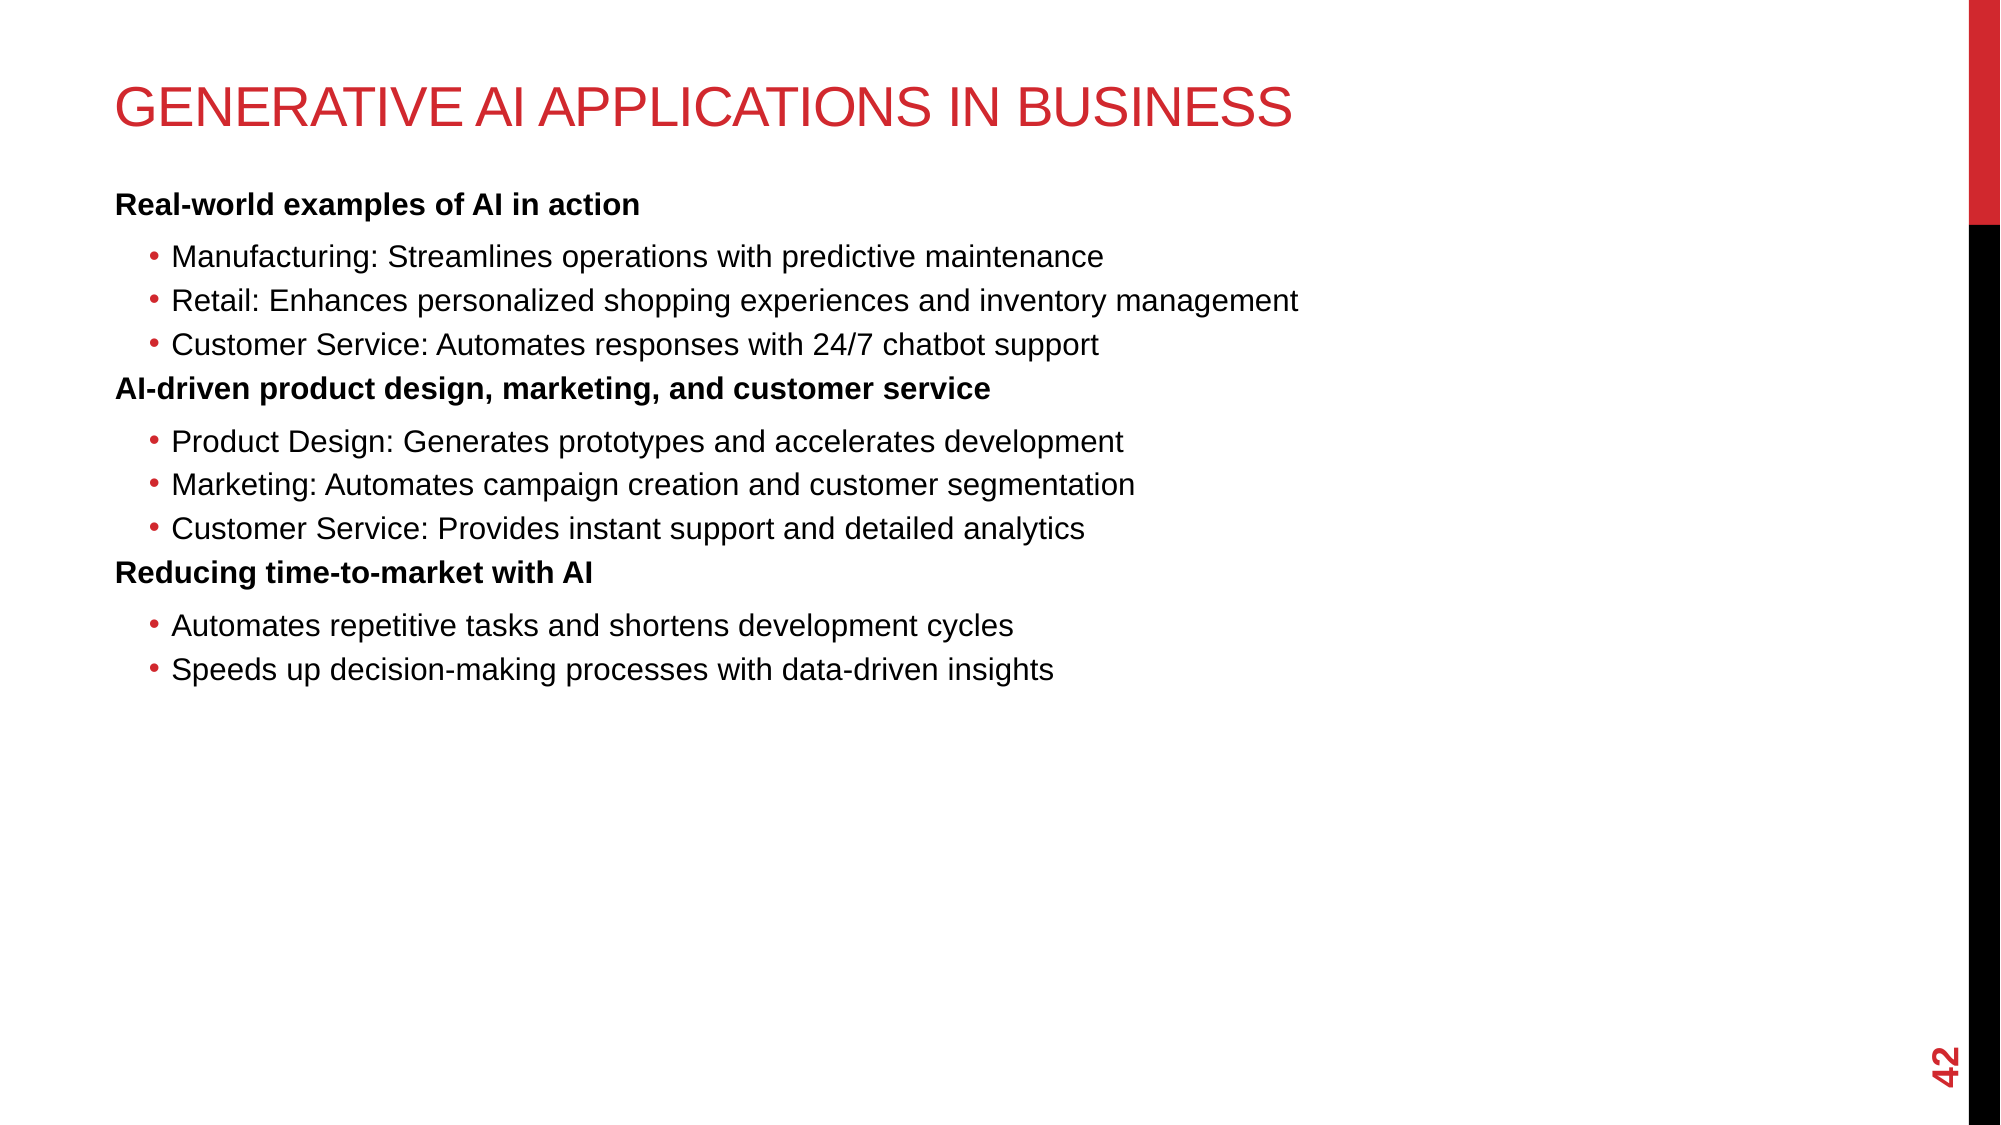

# Generative AI Applications in Business
Real-world examples of AI in action
Manufacturing: Streamlines operations with predictive maintenance
Retail: Enhances personalized shopping experiences and inventory management
Customer Service: Automates responses with 24/7 chatbot support
AI-driven product design, marketing, and customer service
Product Design: Generates prototypes and accelerates development
Marketing: Automates campaign creation and customer segmentation
Customer Service: Provides instant support and detailed analytics
Reducing time-to-market with AI
Automates repetitive tasks and shortens development cycles
Speeds up decision-making processes with data-driven insights
42